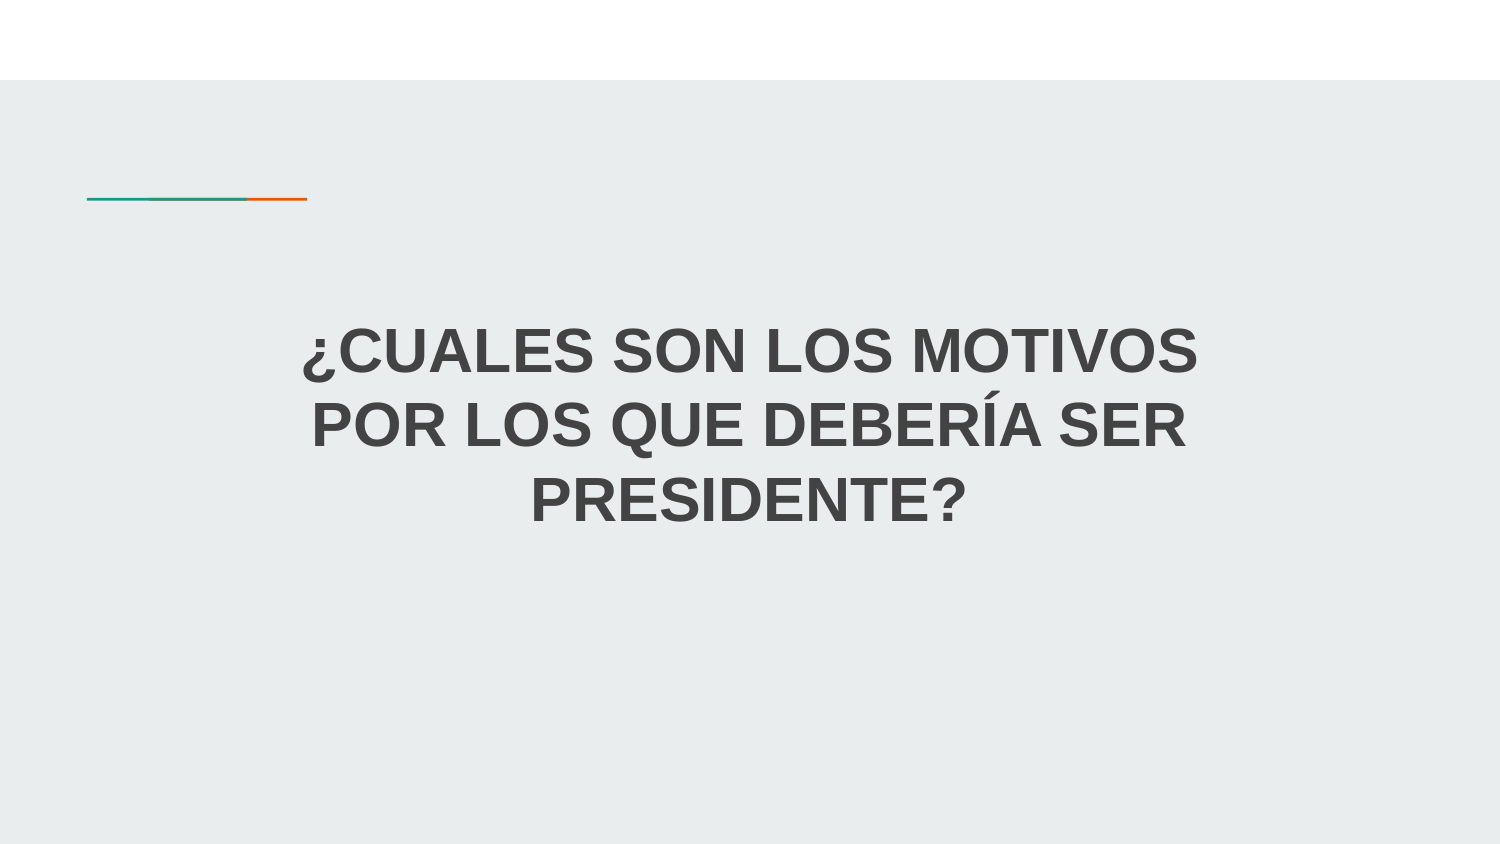

¿CUALES SON LOS MOTIVOS POR LOS QUE DEBERÍA SER PRESIDENTE?